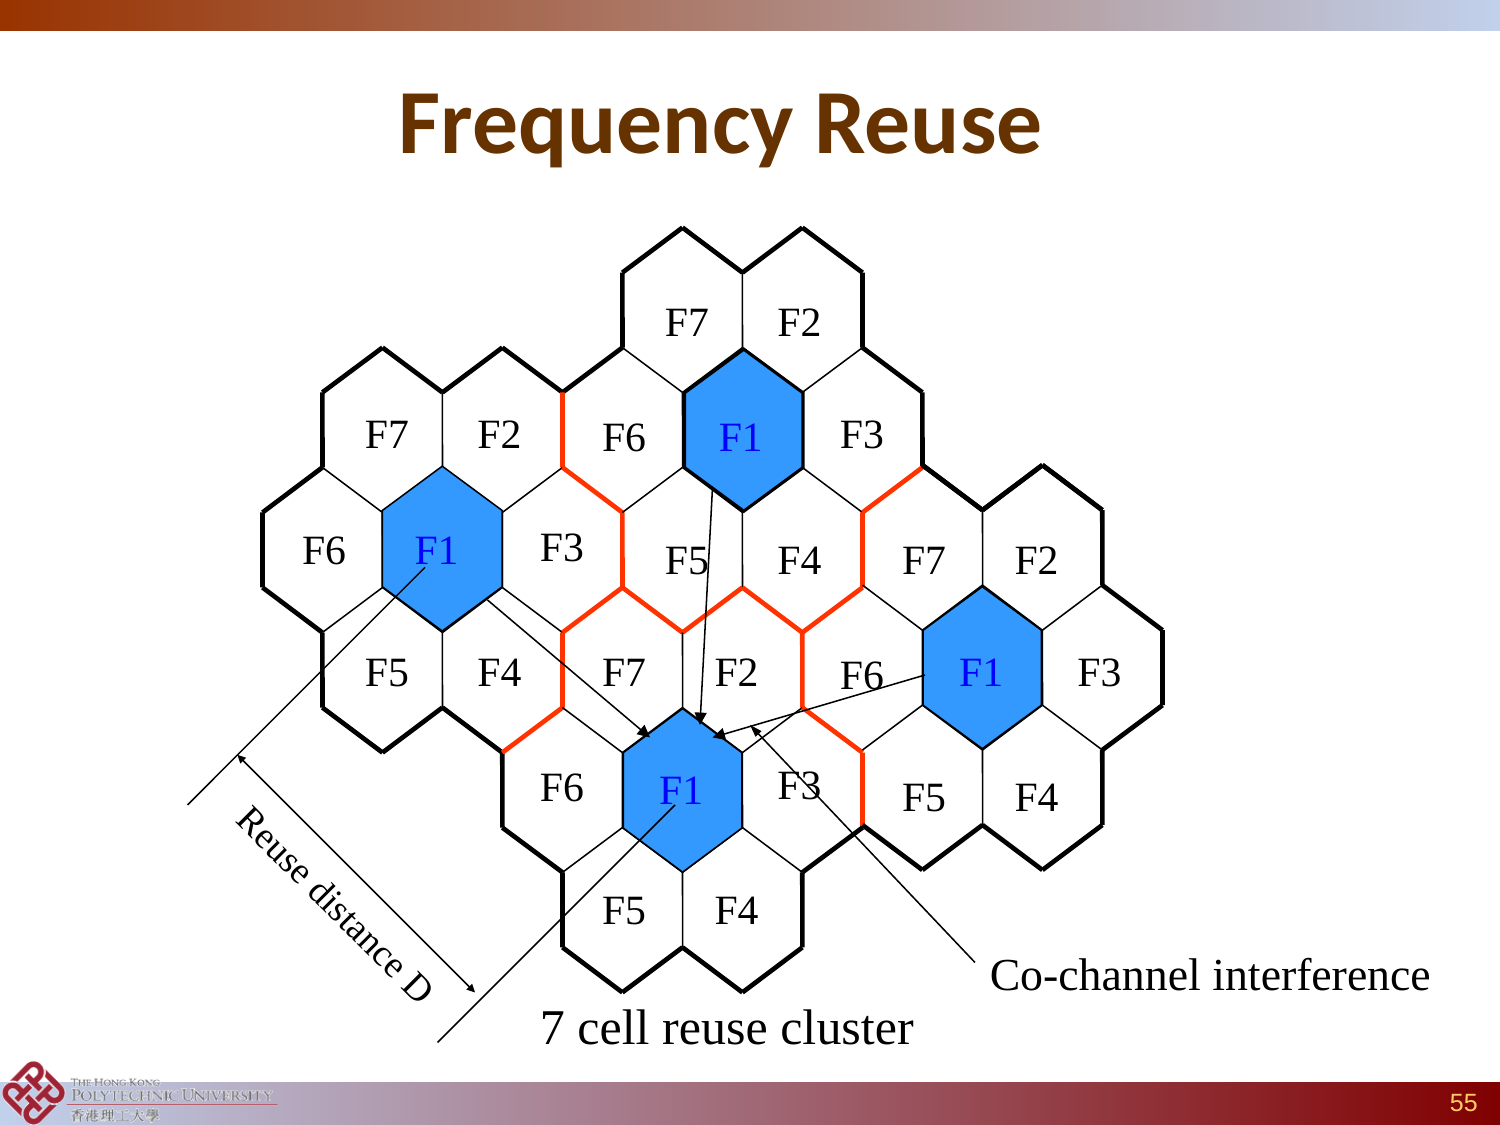

# Frequency Reuse

F7
F2

F7
F2
F3
F6
F1
F1

F3

F6
F1
F1
F5
F4
F7
F2

F5
F4
F7
F2
F1
F3
F6
F1

F3

F6

F1

F1
F5
F4

F5
F4
Reuse distance D
Co-channel interference

7 cell reuse cluster